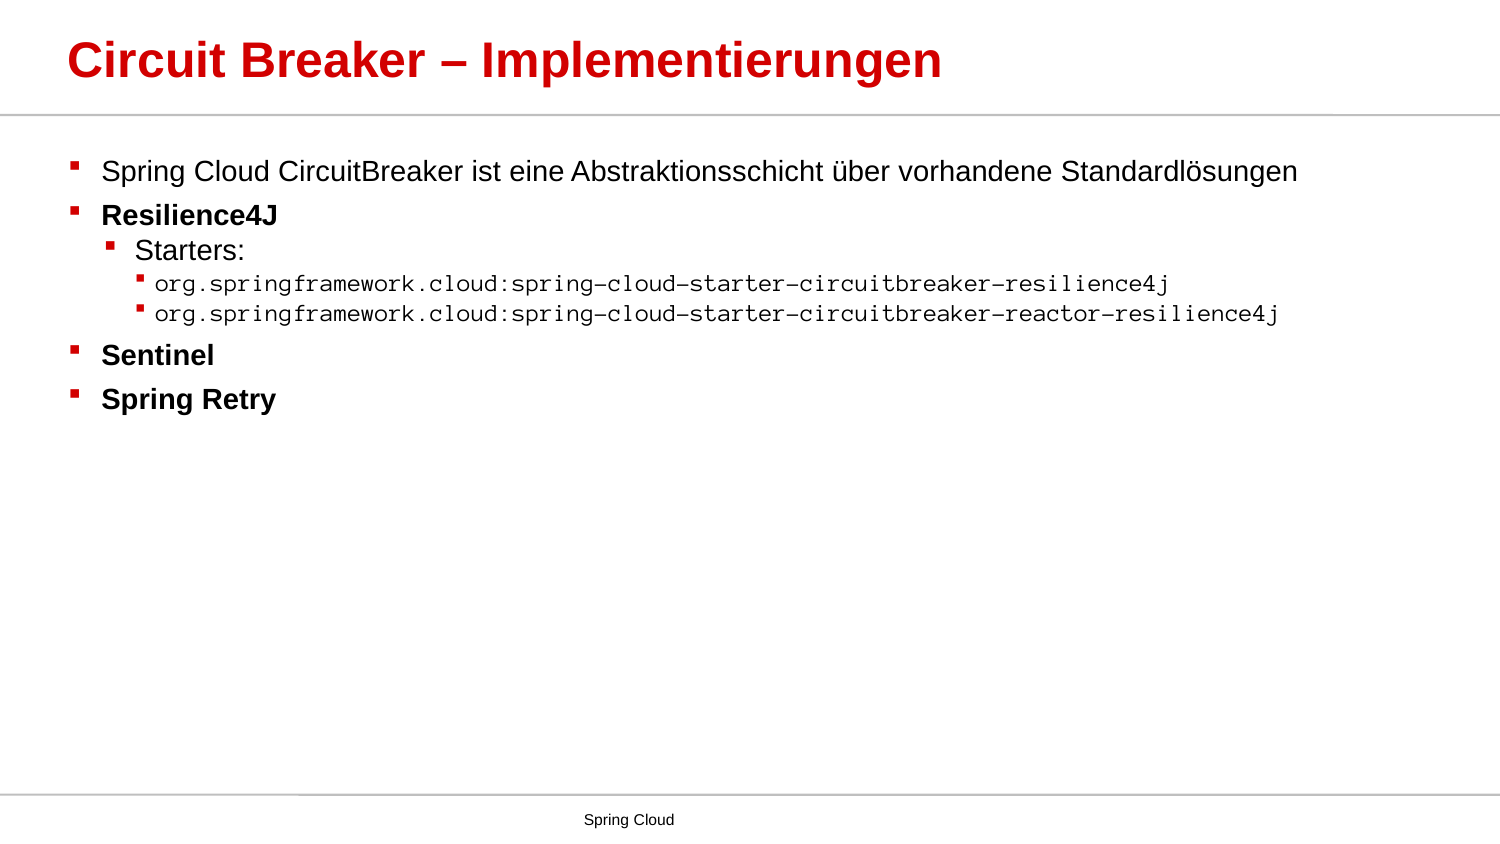

# Circuit Breaker – Implementierungen
Spring Cloud CircuitBreaker ist eine Abstraktionsschicht über vorhandene Standardlösungen
Resilience4J
Starters:
org.springframework.cloud:spring-cloud-starter-circuitbreaker-resilience4j
org.springframework.cloud:spring-cloud-starter-circuitbreaker-reactor-resilience4j
Sentinel
Spring Retry

Spring Cloud